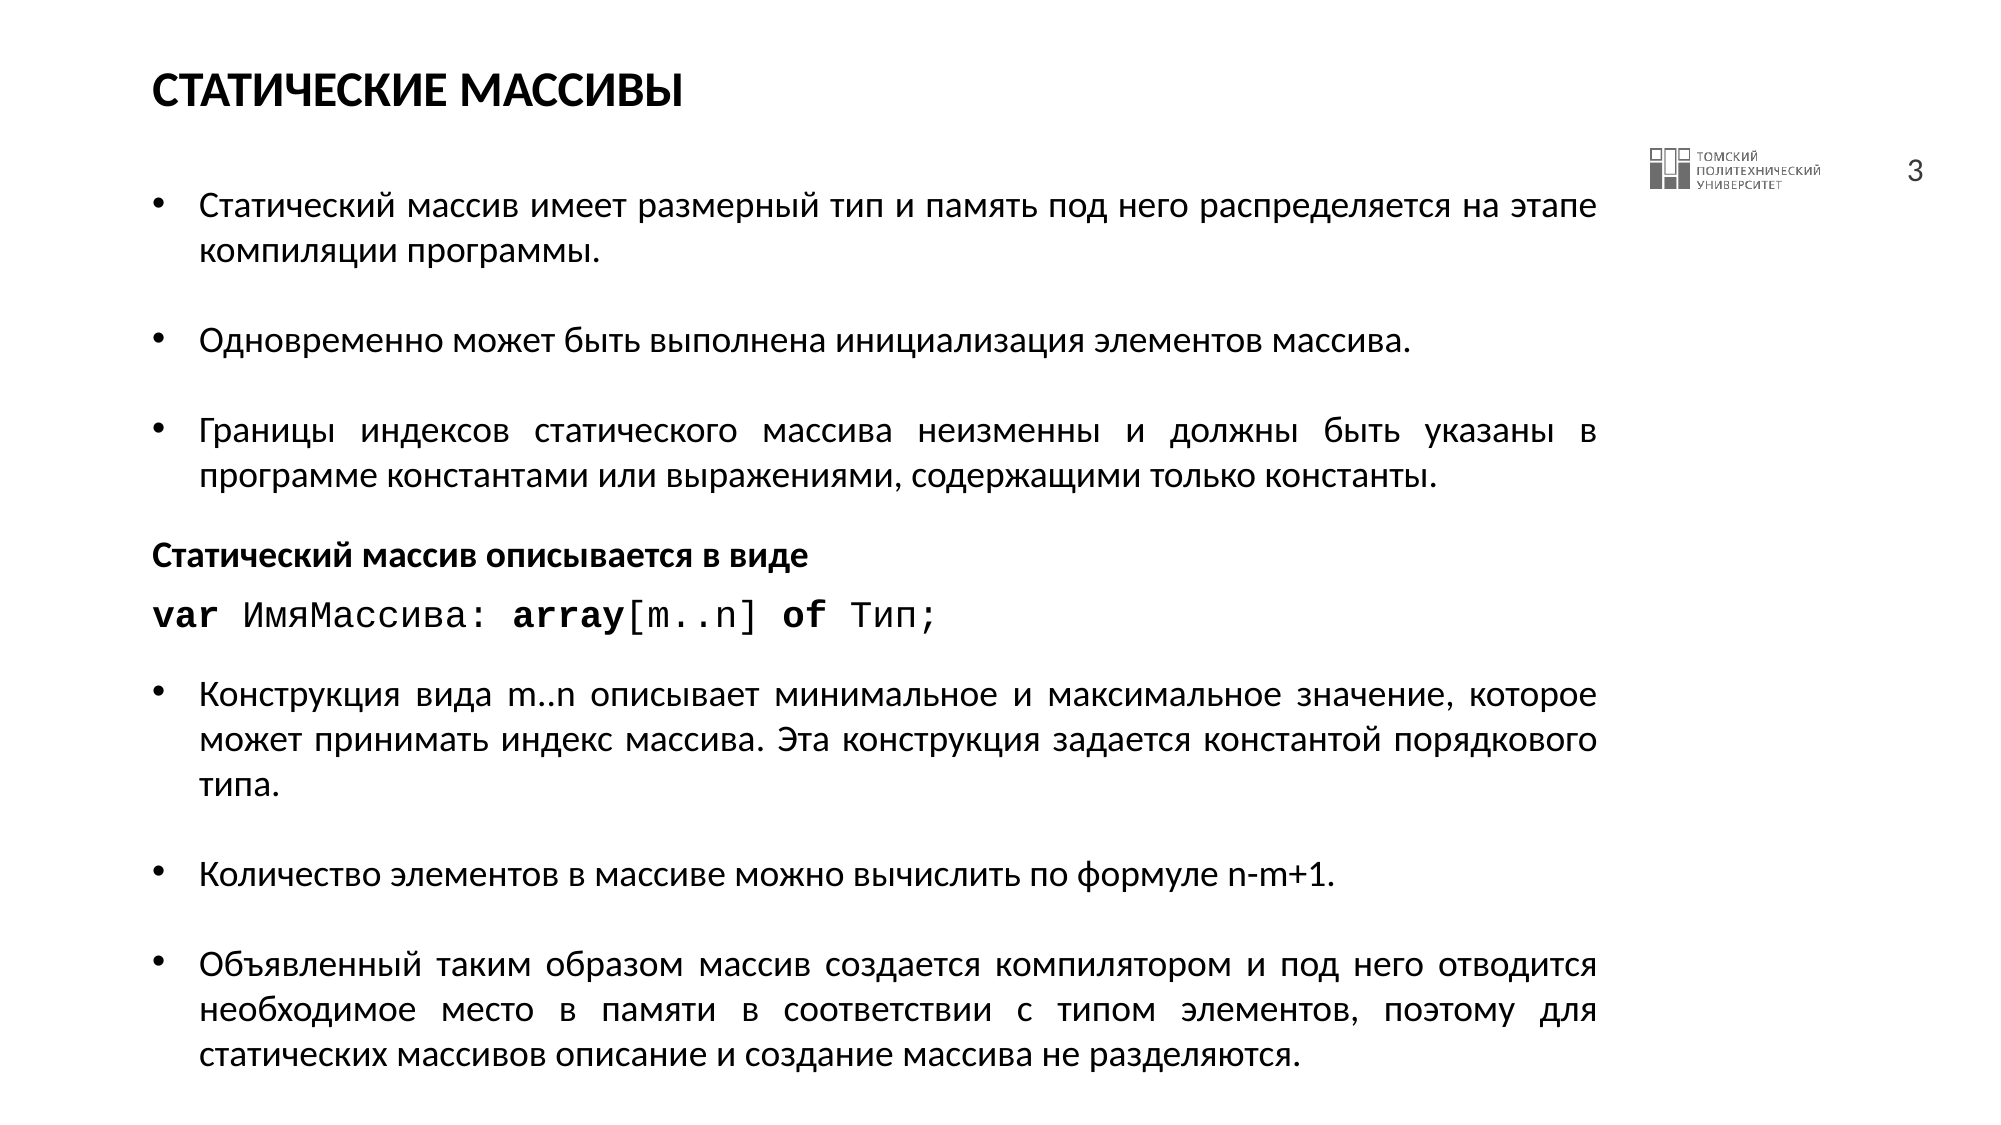

# СТАТИЧЕСКИЕ МАССИВЫ
Статический массив имеет размерный тип и память под него распределяется на этапе компиляции программы.

Одновременно может быть выполнена инициализация элементов массива.

Границы индексов статического массива неизменны и должны быть указаны в программе константами или выражениями, содержащими только константы.
Статический массив описывается в виде
var ИмяМассива: array[m..n] of Тип;
Конструкция вида m..n описывает минимальное и максимальное значение, которое может принимать индекс массива. Эта конструкция задается константой порядкового типа.

Количество элементов в массиве можно вычислить по формуле n-m+1.

Объявленный таким образом массив создается компилятором и под него отводится необходимое место в памяти в соответствии с типом элементов, поэтому для статических массивов описание и создание массива не разделяются.